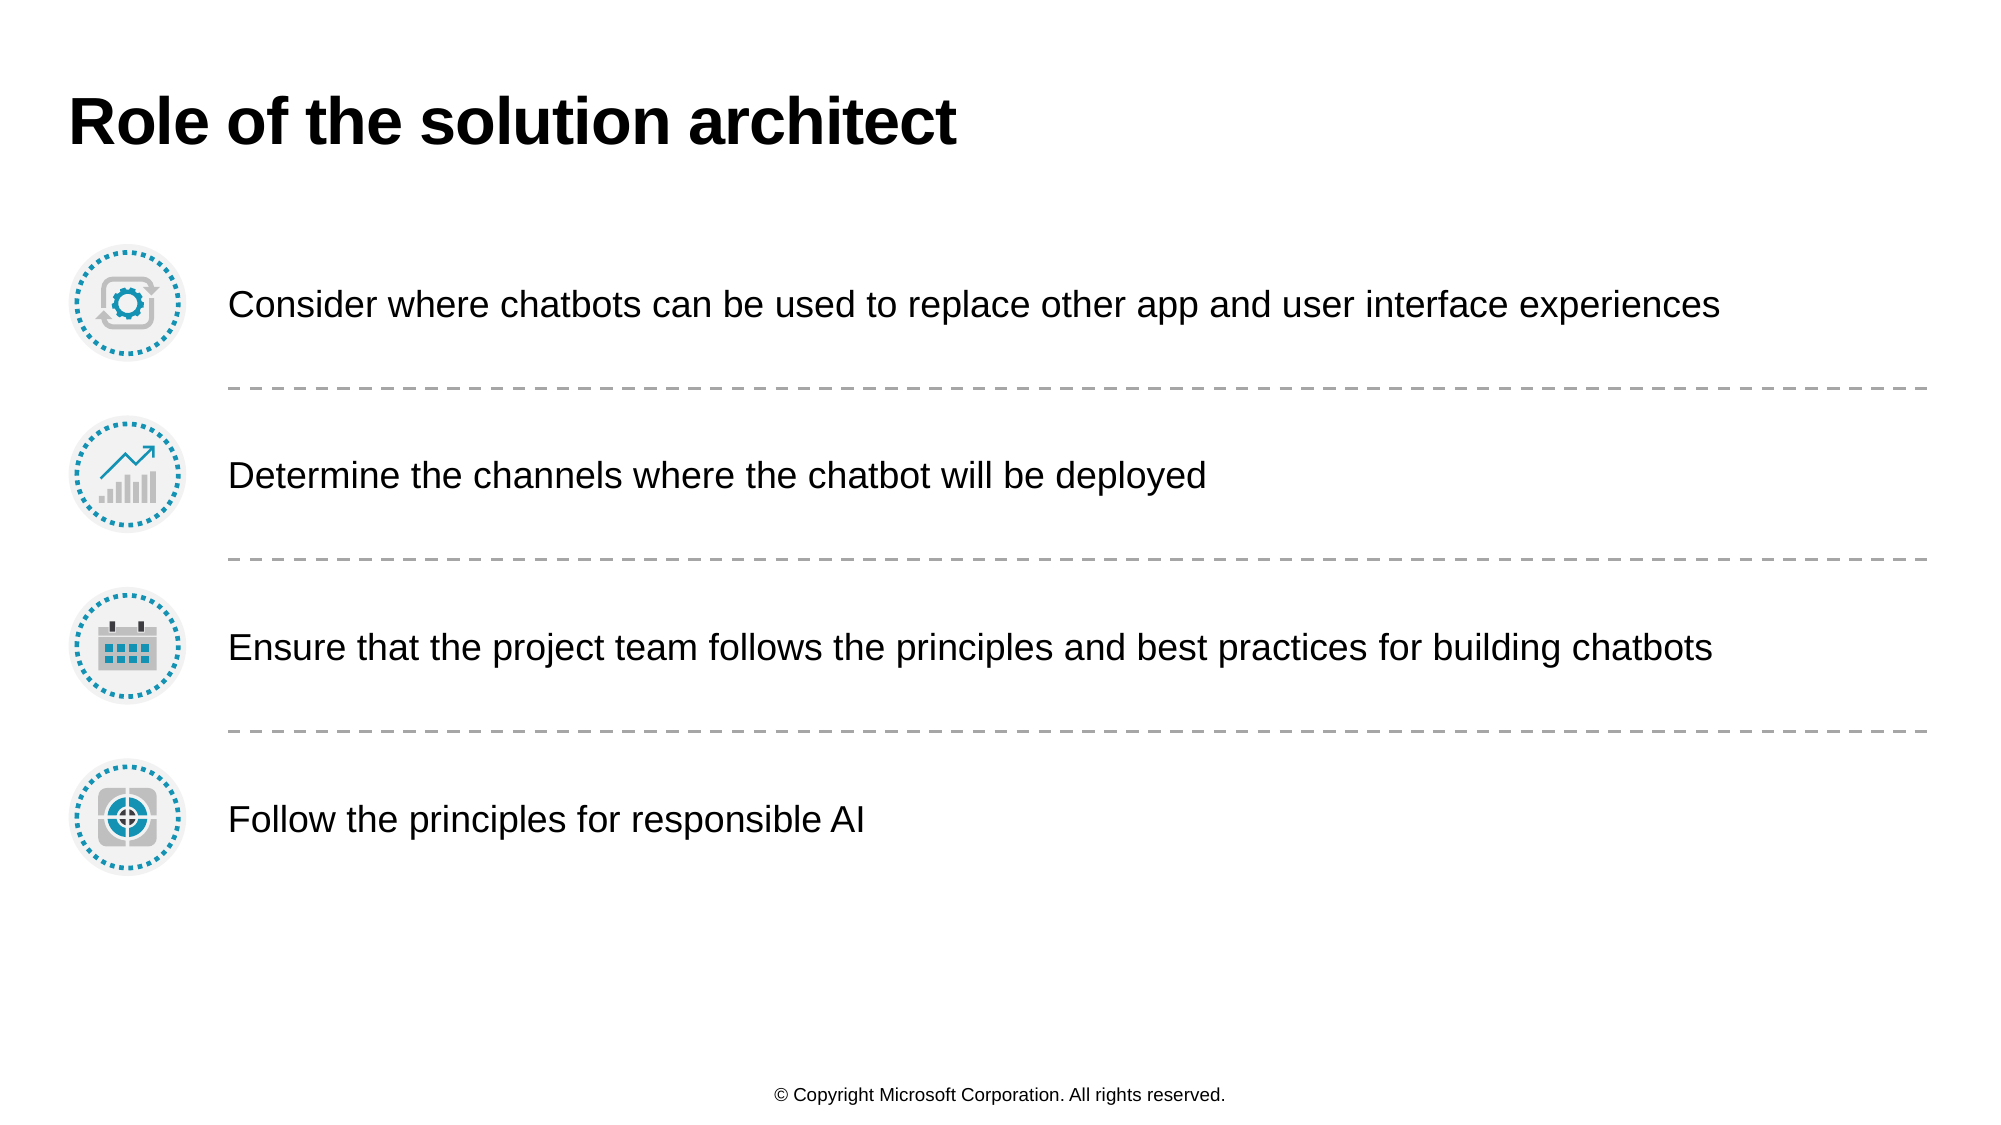

# Role of the solution architect
Consider where chatbots can be used to replace other app and user interface experiences

Determine the channels where the chatbot will be deployed

Ensure that the project team follows the principles and best practices for building chatbots

Follow the principles for responsible AI